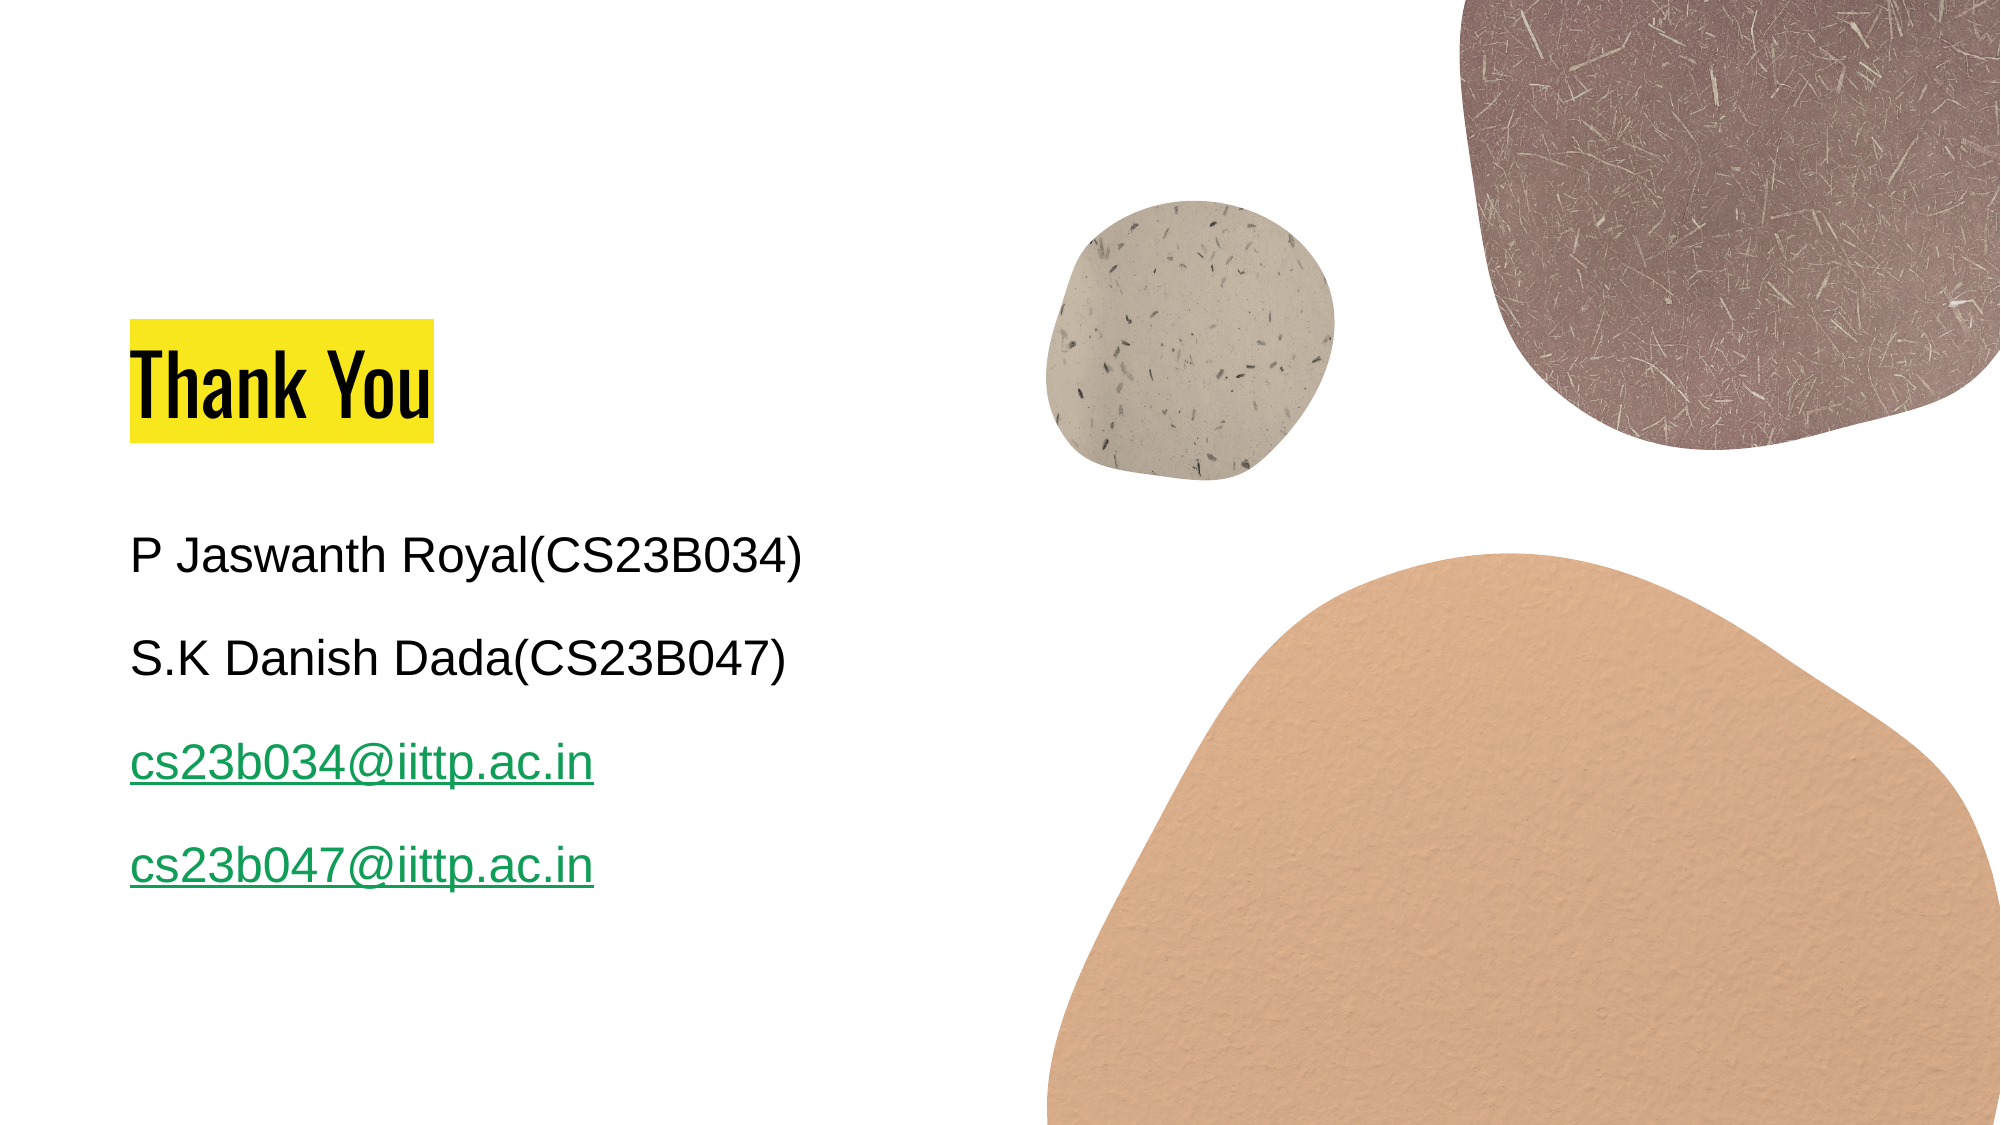

# Thank You
P Jaswanth Royal(CS23B034)
S.K Danish Dada(CS23B047)
cs23b034@iittp.ac.in
cs23b047@iittp.ac.in